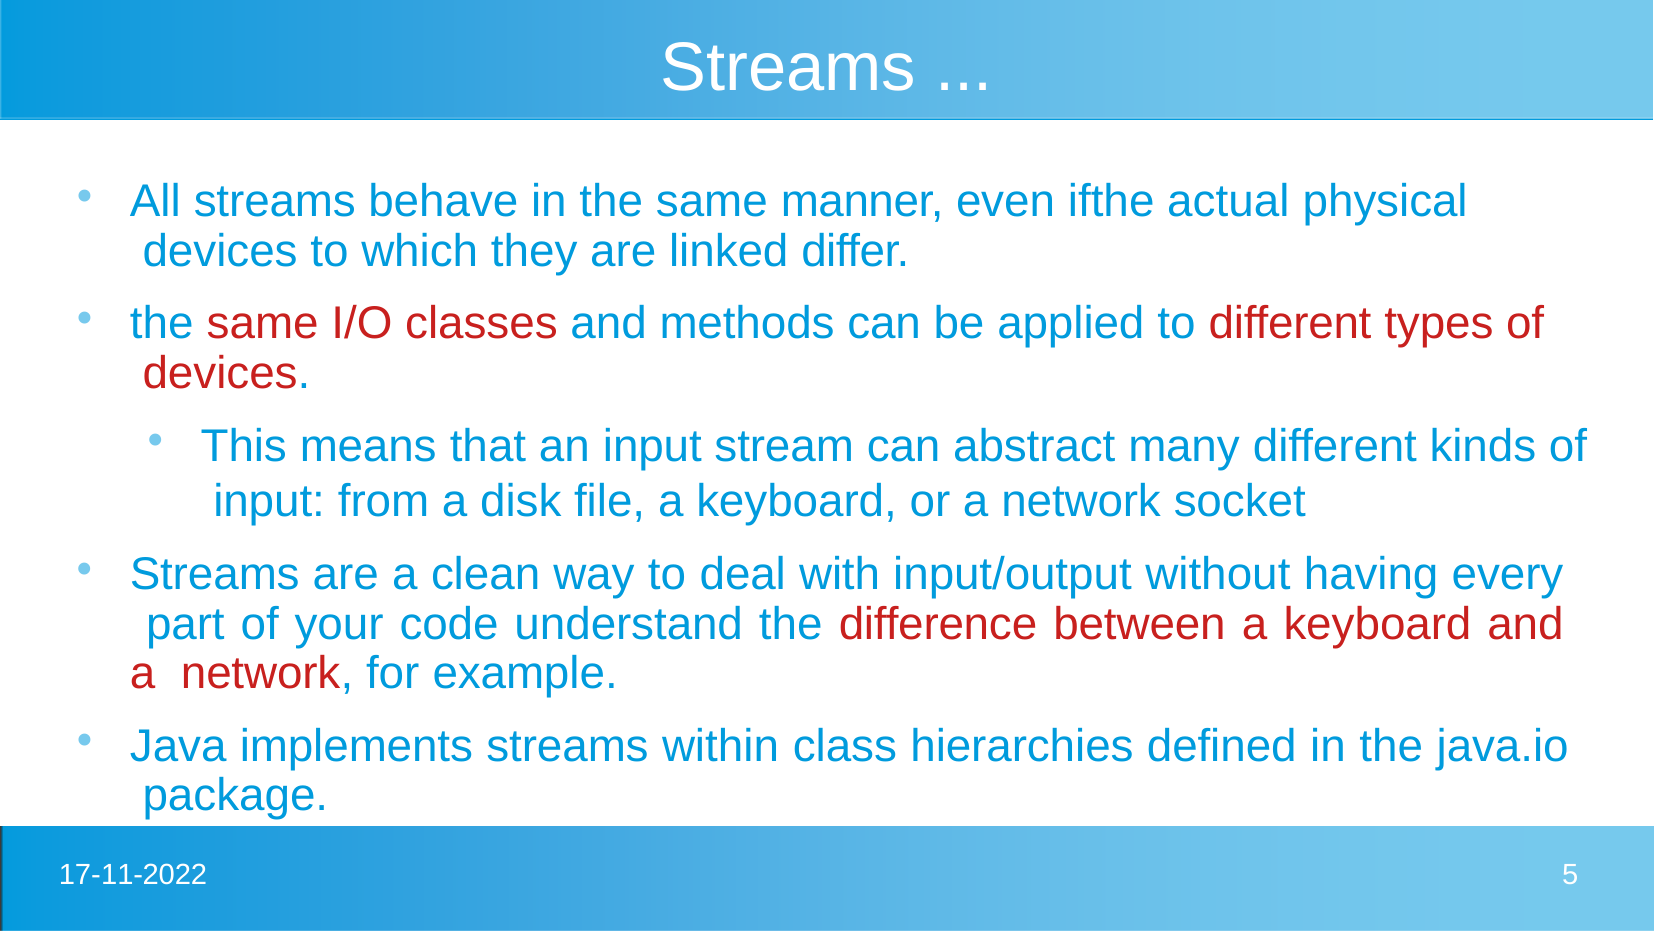

# Streams ...
All streams behave in the same manner, even ifthe actual physical  devices to which they are linked differ.
the same I/O classes and methods can be applied to different types of  devices.
This means that an input stream can abstract many different kinds of  input: from a disk file, a keyboard, or a network socket
Streams are a clean way to deal with input/output without having every  part of your code understand the difference between a keyboard and a  network, for example.
Java implements streams within class hierarchies defined in the java.io  package.
17-11-2022
5